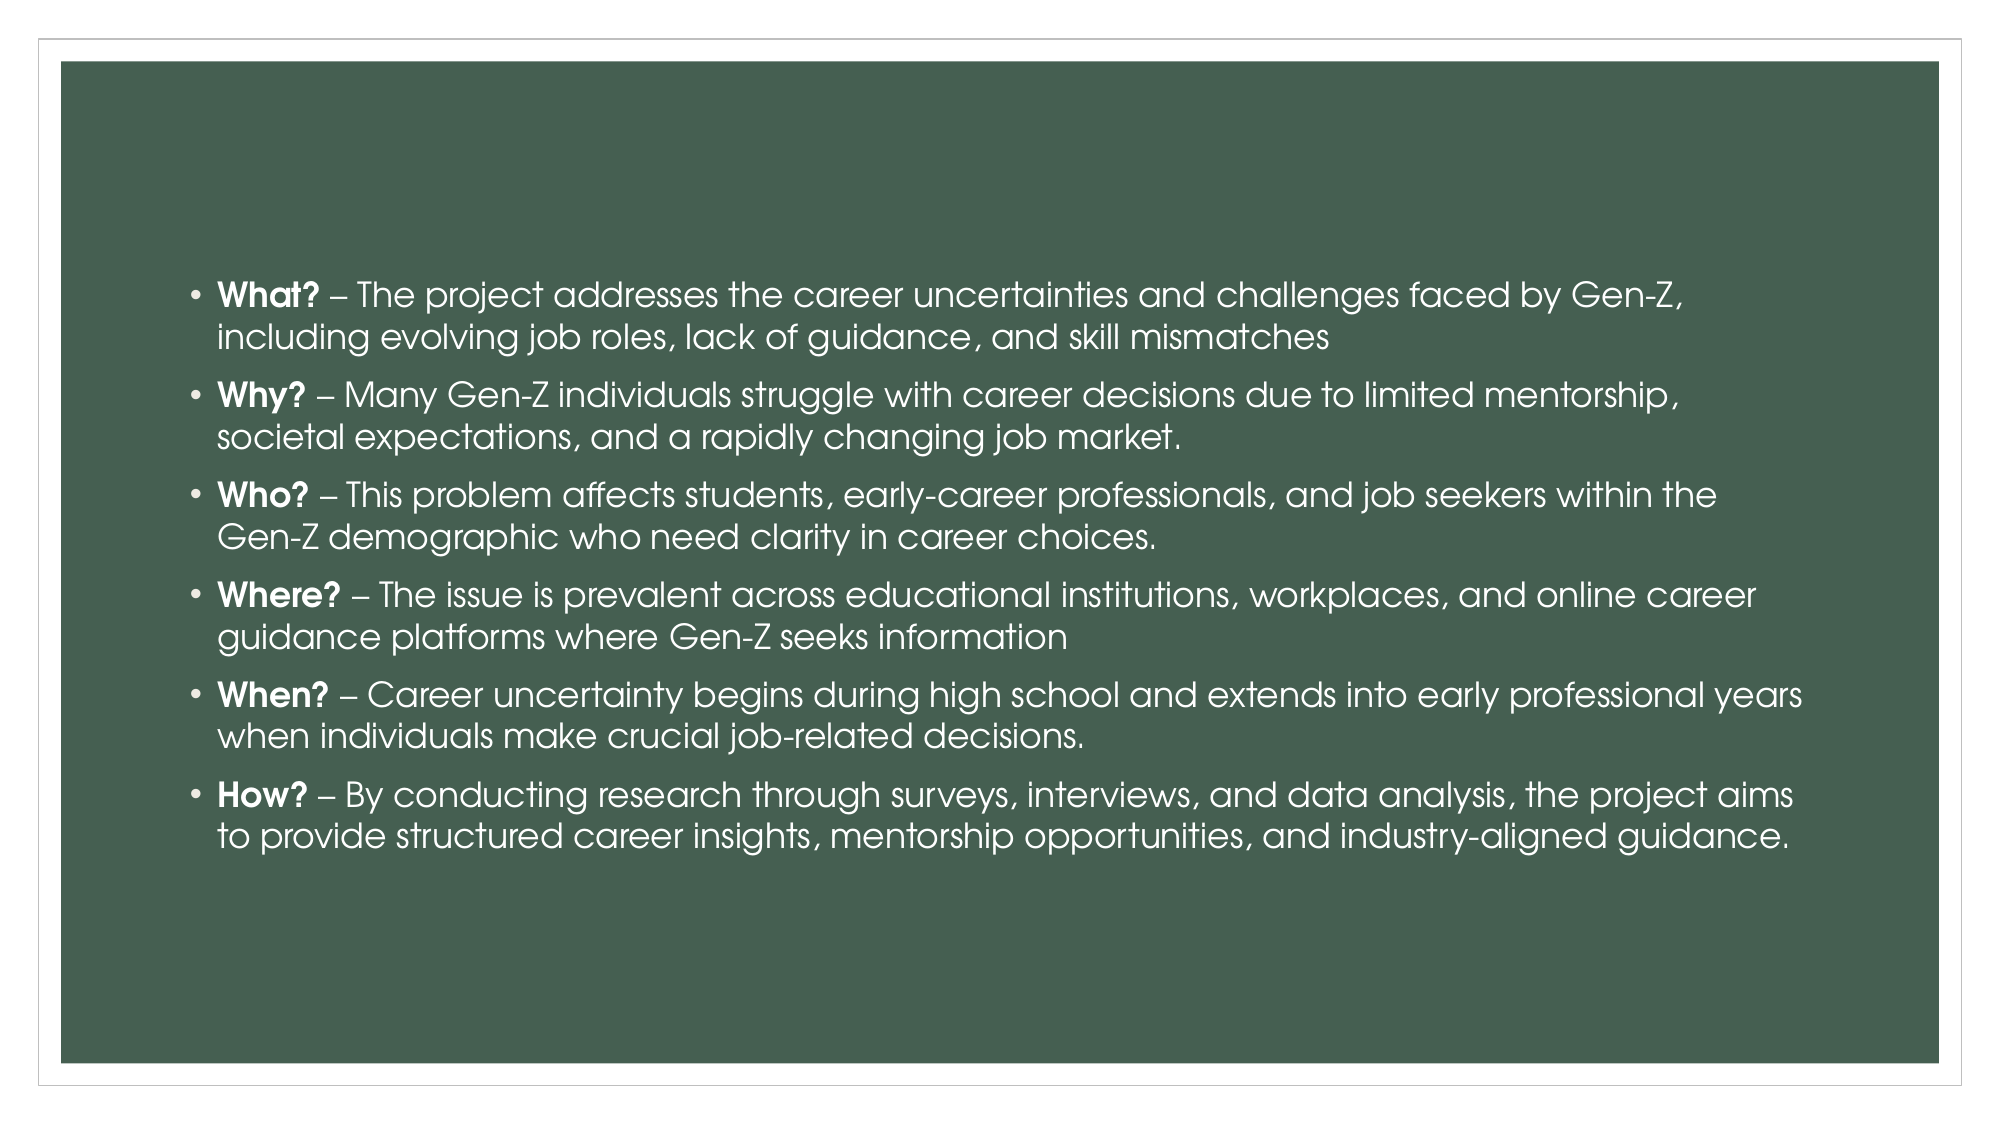

What? – The project addresses the career uncertainties and challenges faced by Gen-Z, including evolving job roles, lack of guidance, and skill mismatches
Why? – Many Gen-Z individuals struggle with career decisions due to limited mentorship, societal expectations, and a rapidly changing job market.
Who? – This problem affects students, early-career professionals, and job seekers within the Gen-Z demographic who need clarity in career choices.
Where? – The issue is prevalent across educational institutions, workplaces, and online career guidance platforms where Gen-Z seeks information
When? – Career uncertainty begins during high school and extends into early professional years when individuals make crucial job-related decisions.
How? – By conducting research through surveys, interviews, and data analysis, the project aims to provide structured career insights, mentorship opportunities, and industry-aligned guidance.